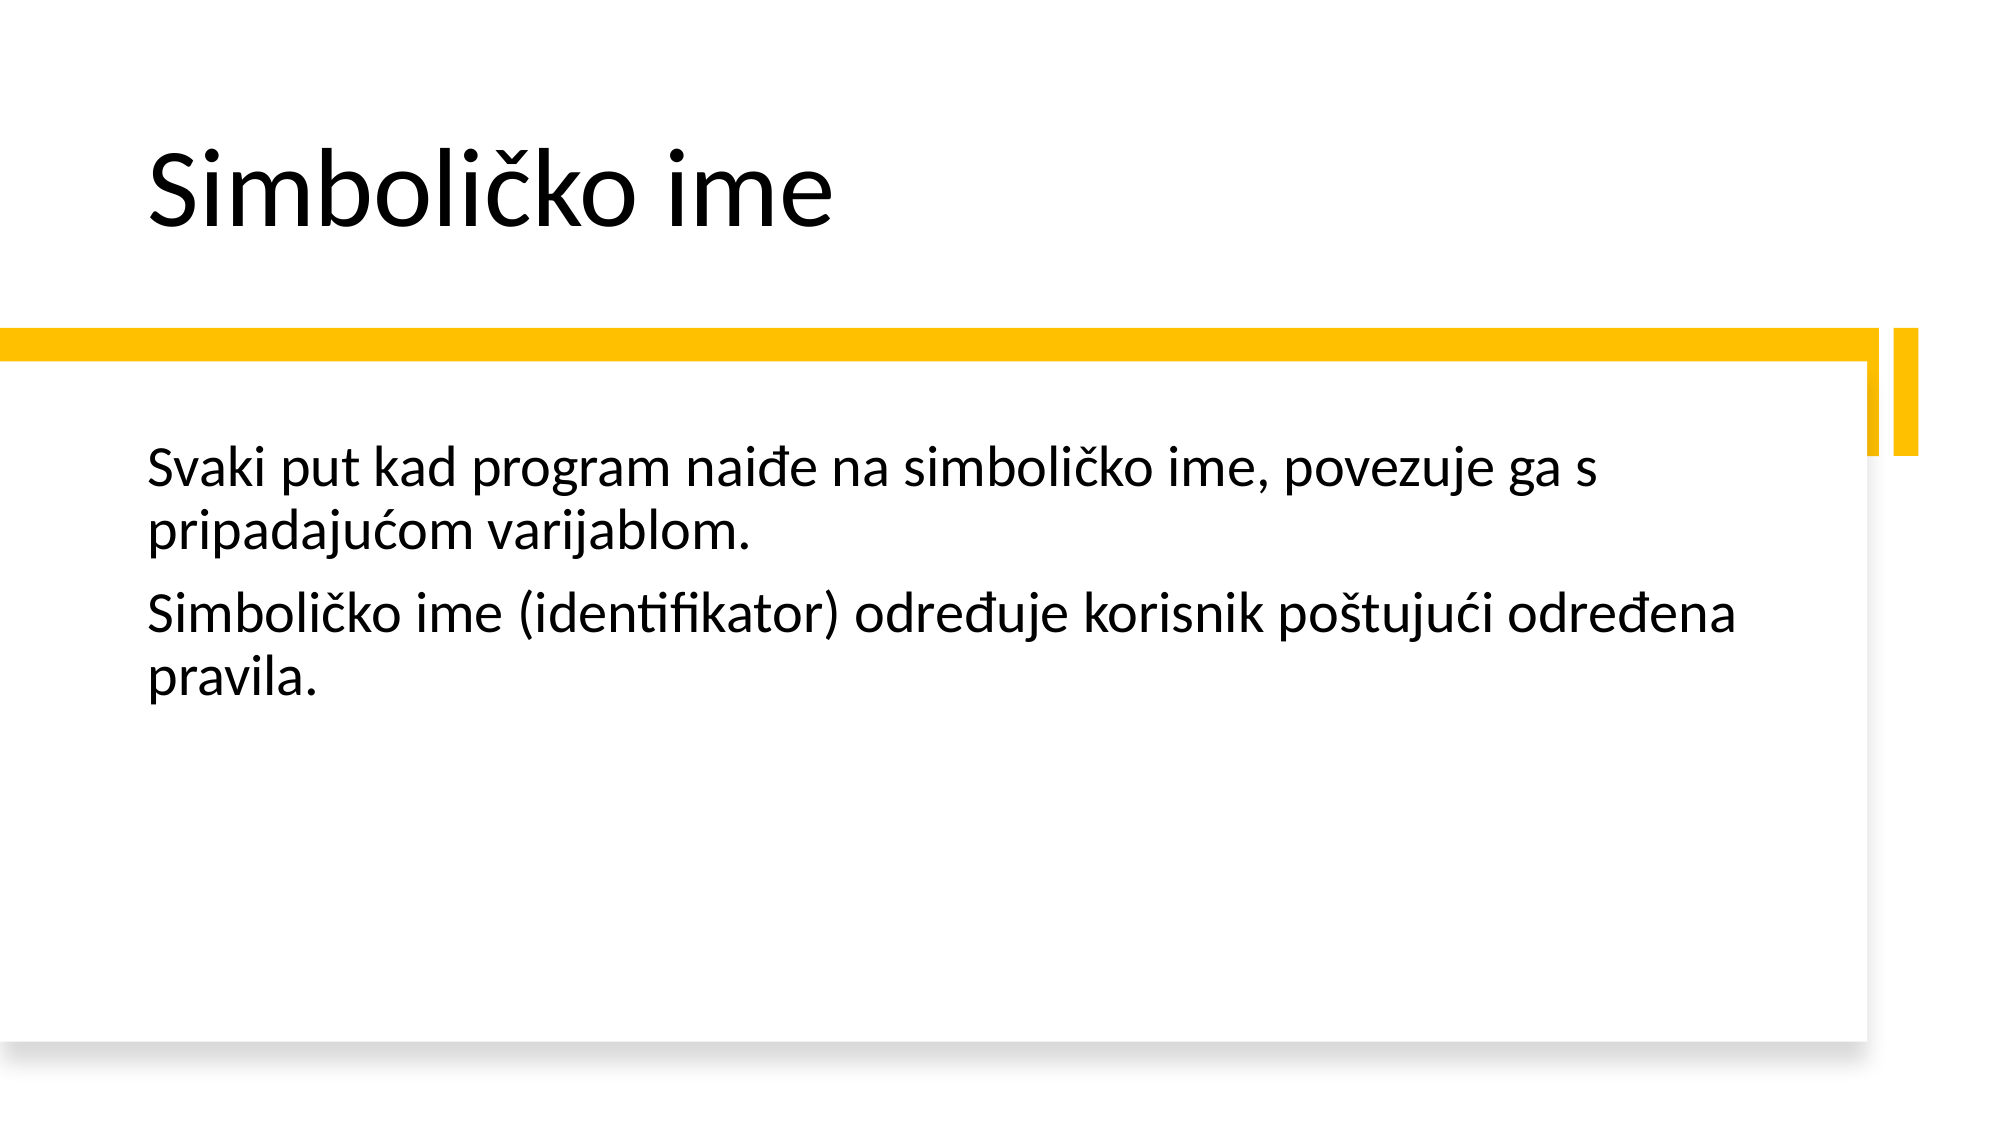

# Simboličko ime

Svaki put kad program naiđe na simboličko ime, povezuje ga s pripadajućom varijablom.
Simboličko ime (identifikator) određuje korisnik poštujući određena pravila.